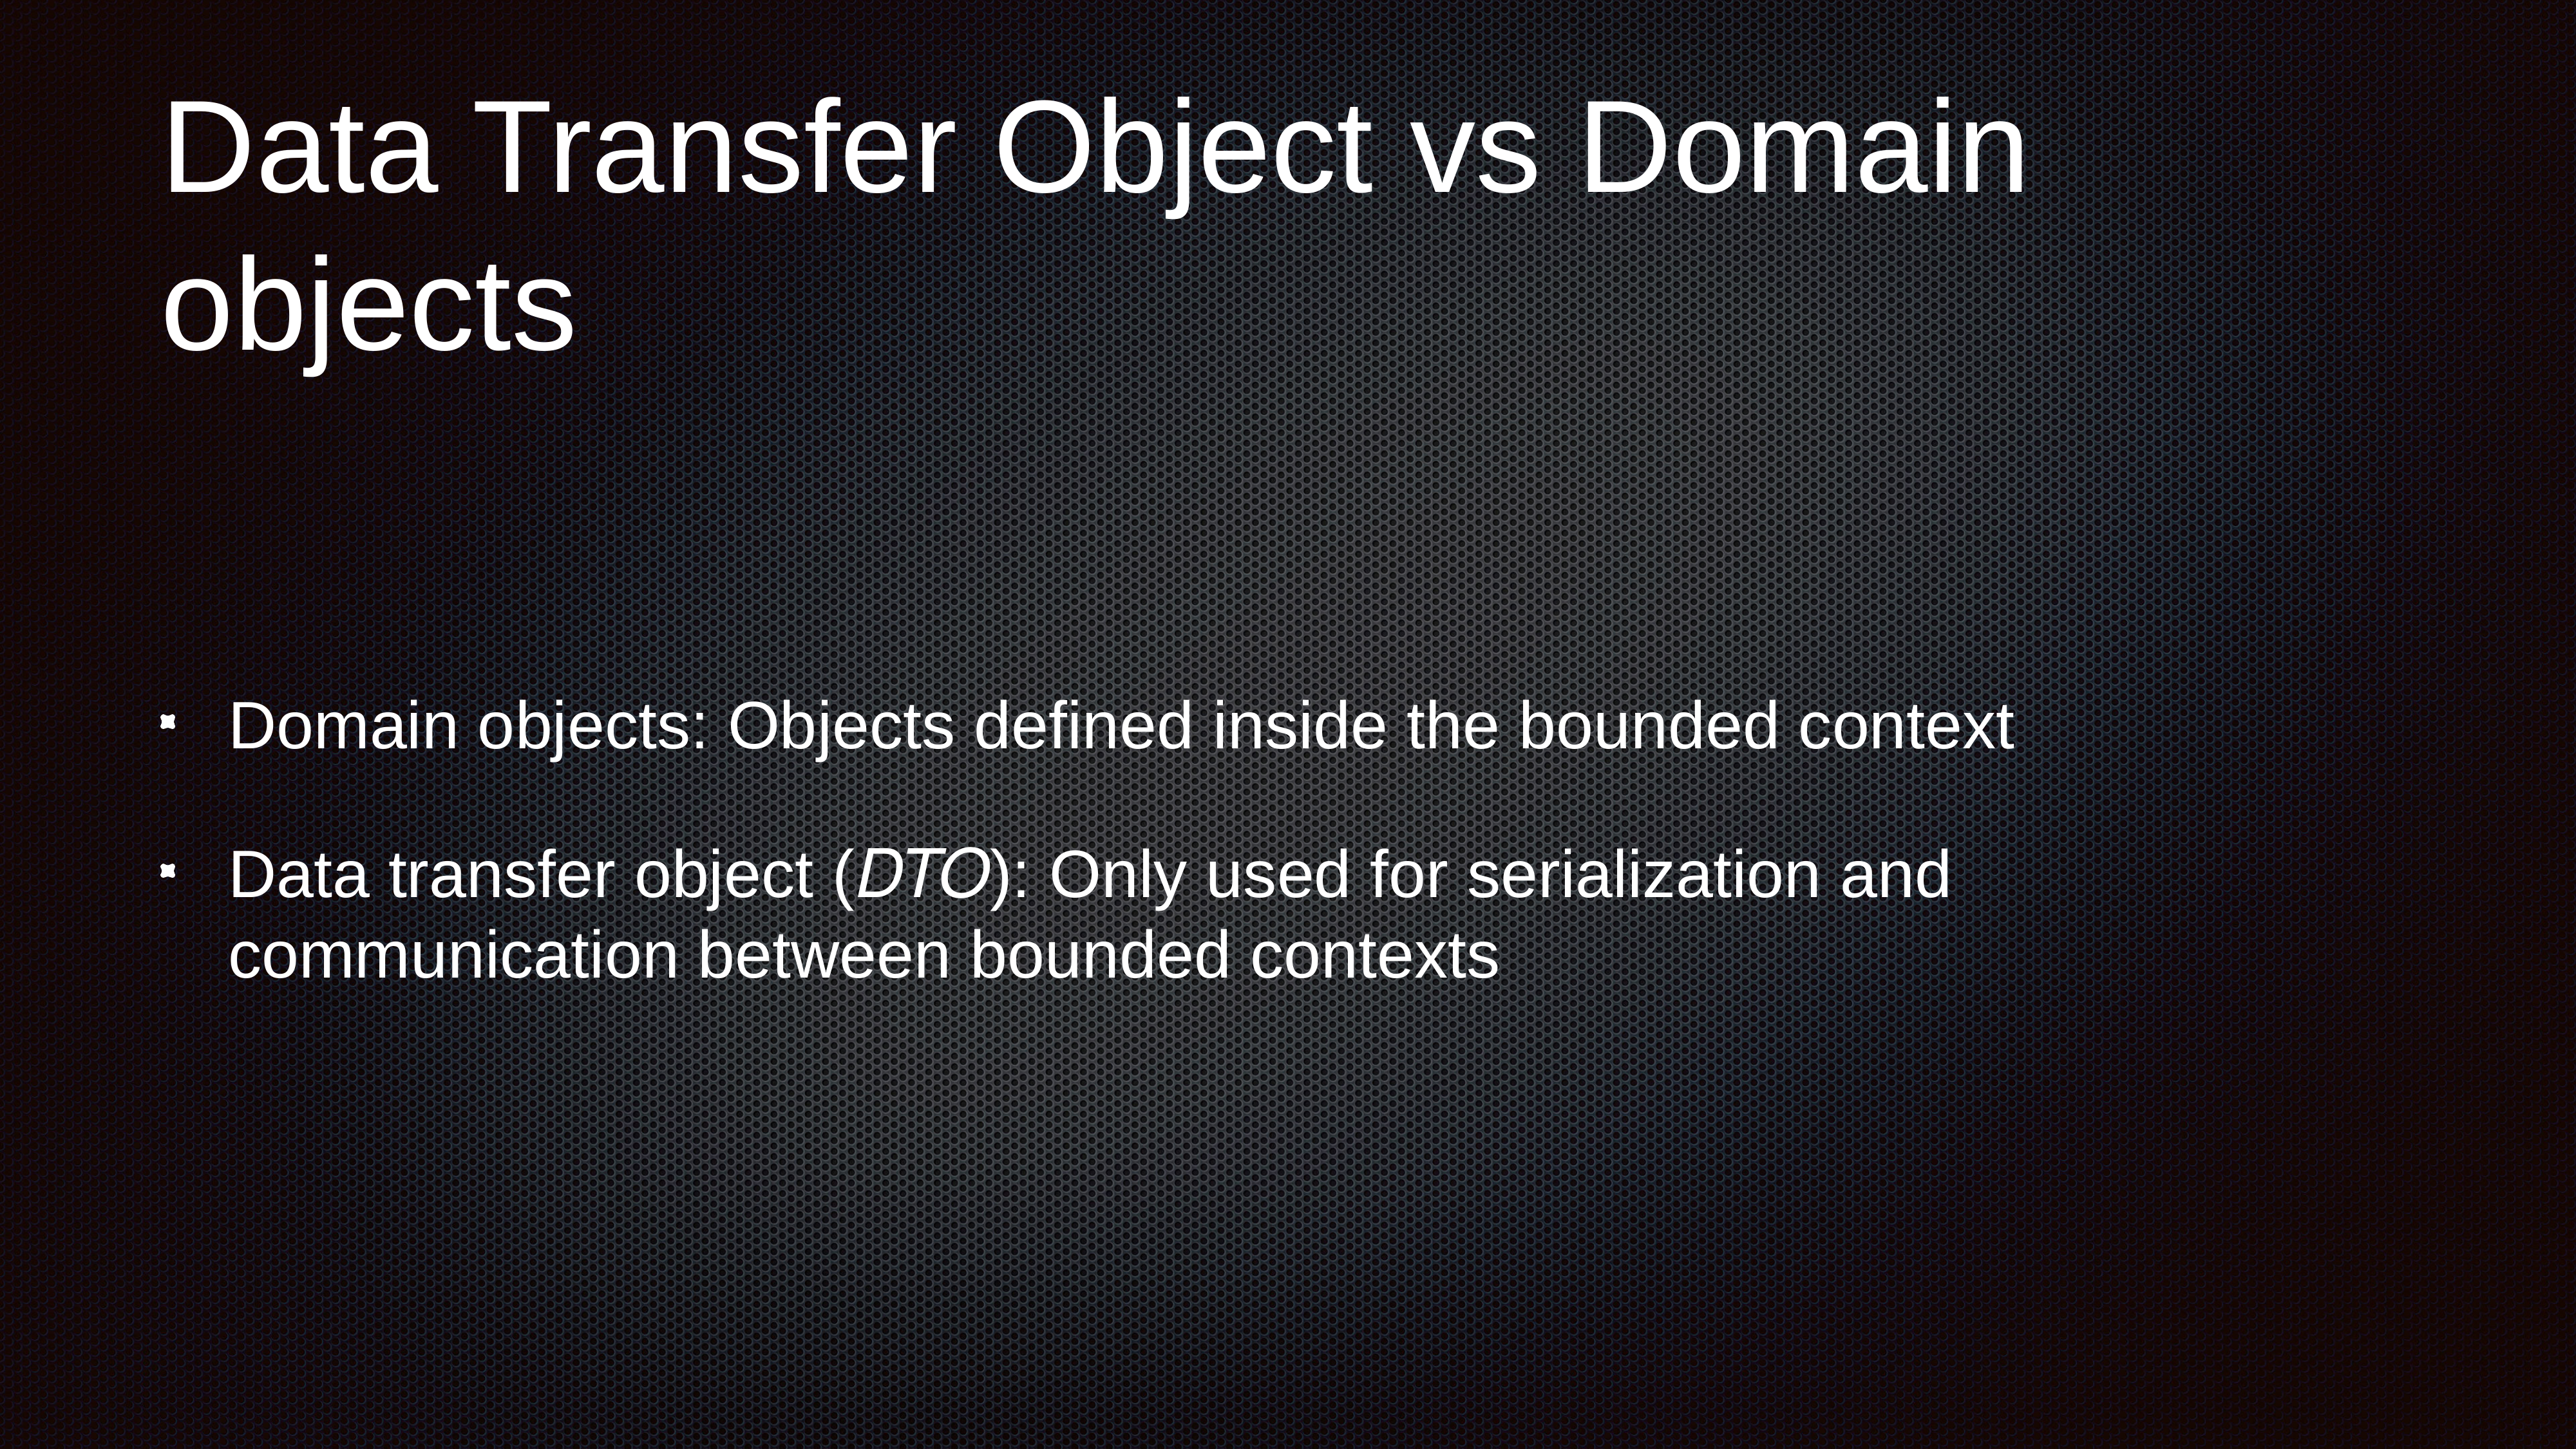

# Data Transfer Object vs Domain objects
Domain objects: Objects defined inside the bounded context
Data transfer object (DTO): Only used for serialization and communication between bounded contexts